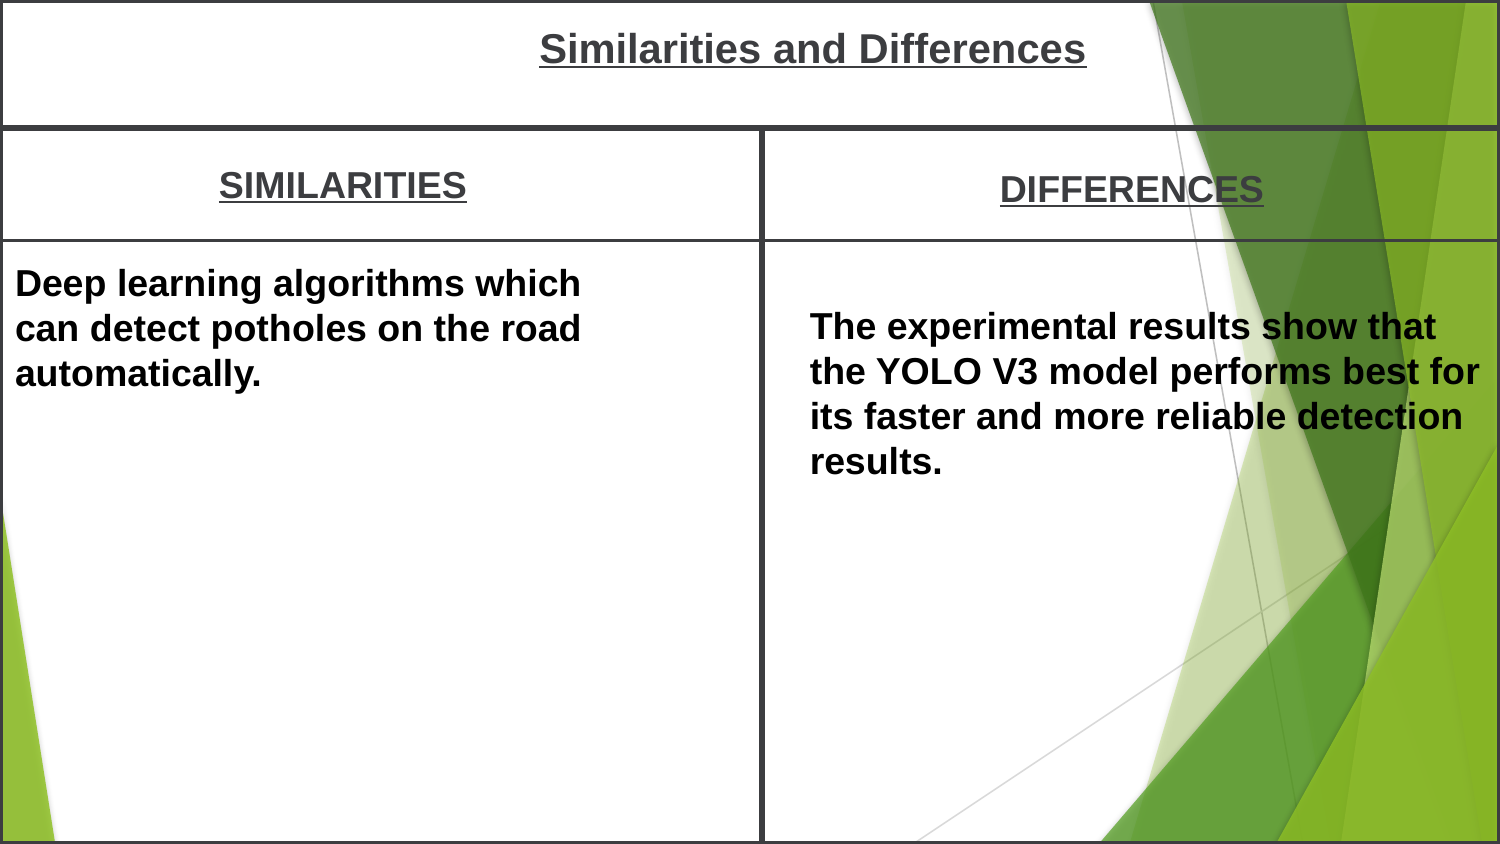

Similarities and Differences
SIMILARITIES
DIFFERENCES
Deep learning algorithms which
can detect potholes on the road automatically.
The experimental results show that
the YOLO V3 model performs best for its faster and more reliable detection results.